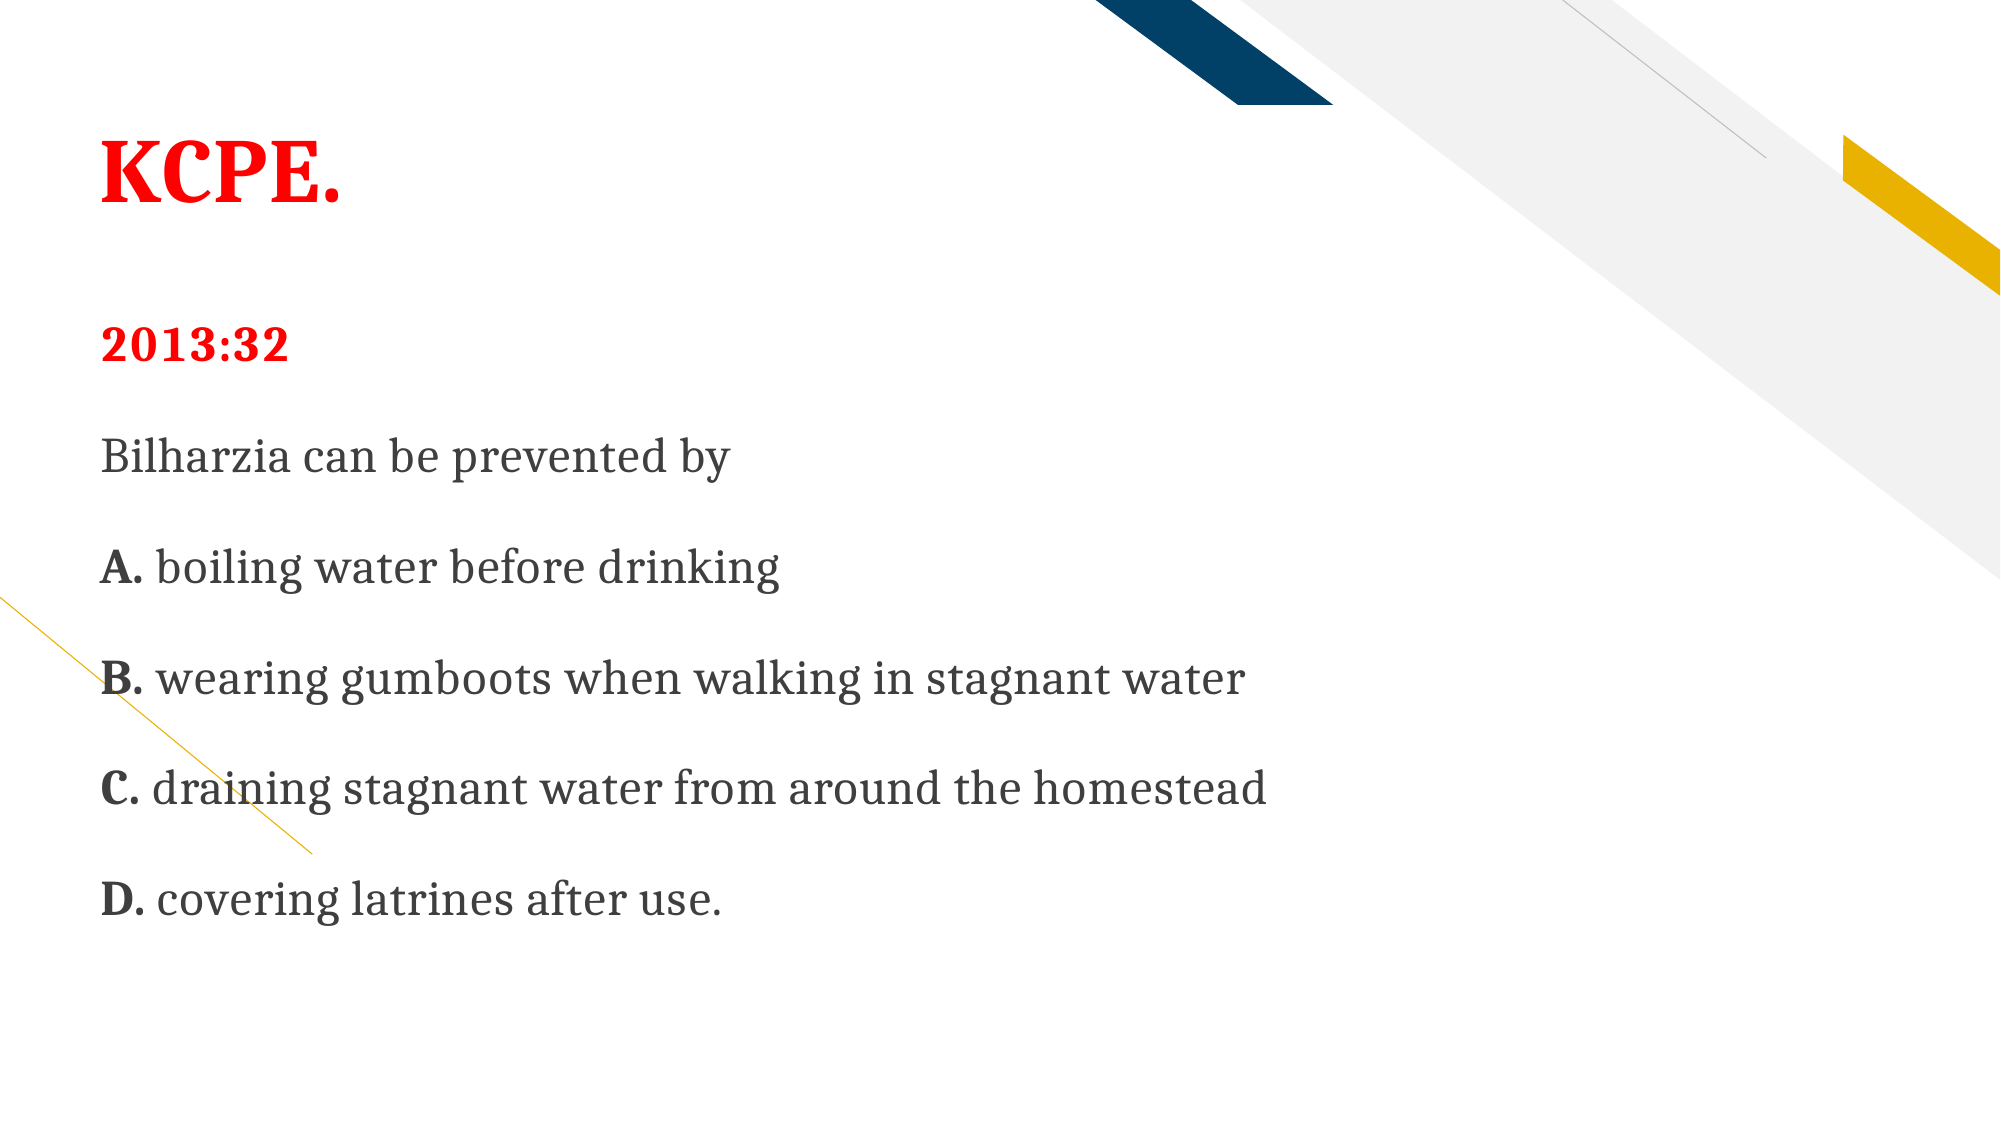

# KCPE.
2013:32
Bilharzia can be prevented by
A. boiling water before drinking
B. wearing gumboots when walking in stagnant water
C. draining stagnant water from around the homestead
D. covering latrines after use.